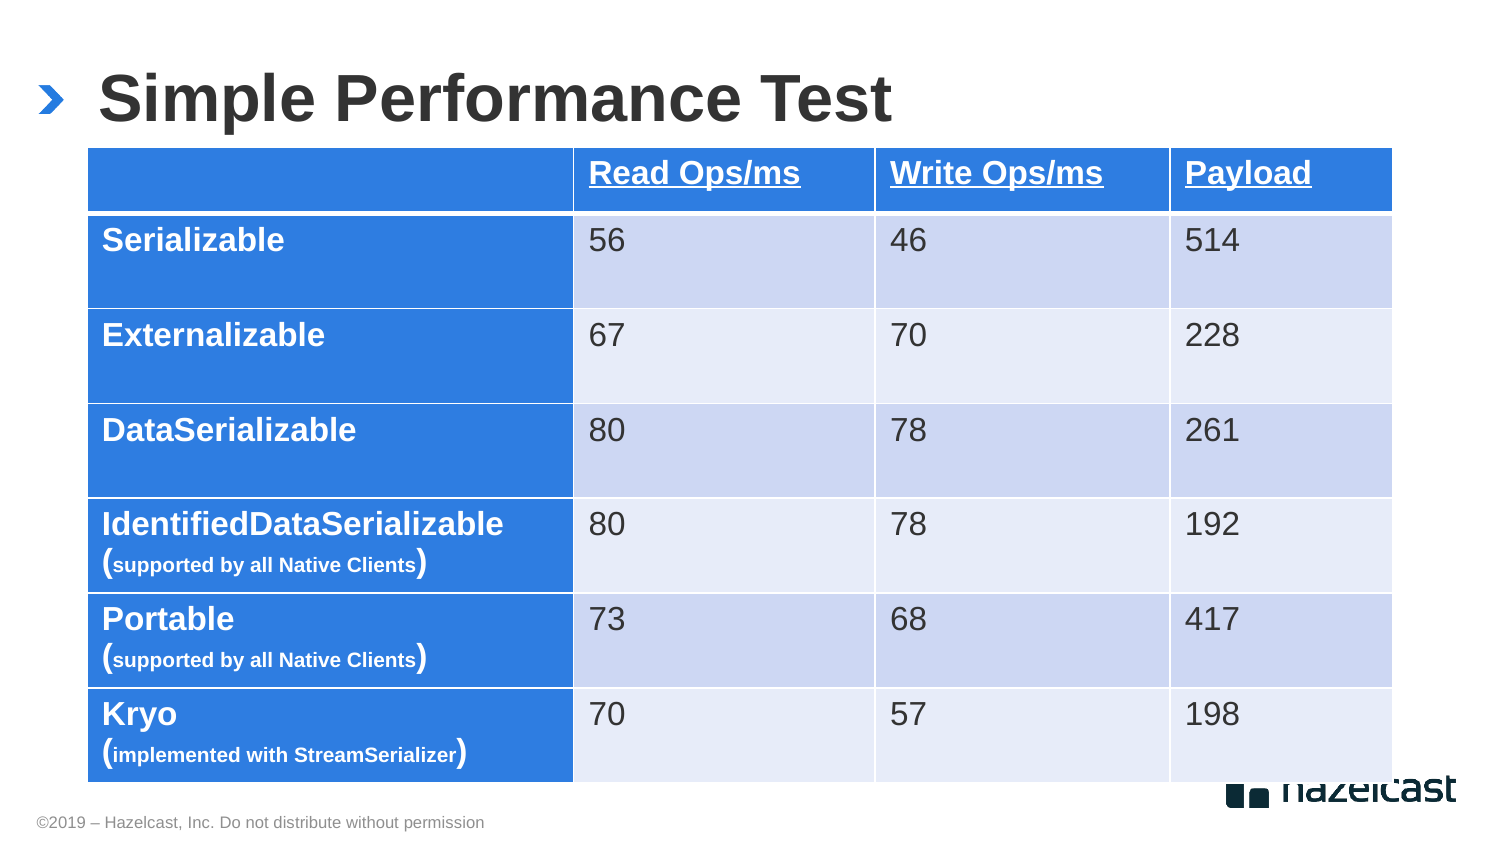

# Simple Performance Test
|  | Read Ops/ms | Write Ops/ms | Payload |
| --- | --- | --- | --- |
| Serializable | 56 | 46 | 514 |
| Externalizable | 67 | 70 | 228 |
| DataSerializable | 80 | 78 | 261 |
| IdentifiedDataSerializable (supported by all Native Clients) | 80 | 78 | 192 |
| Portable (supported by all Native Clients) | 73 | 68 | 417 |
| Kryo (implemented with StreamSerializer) | 70 | 57 | 198 |
©2019 – Hazelcast, Inc. Do not distribute without permission